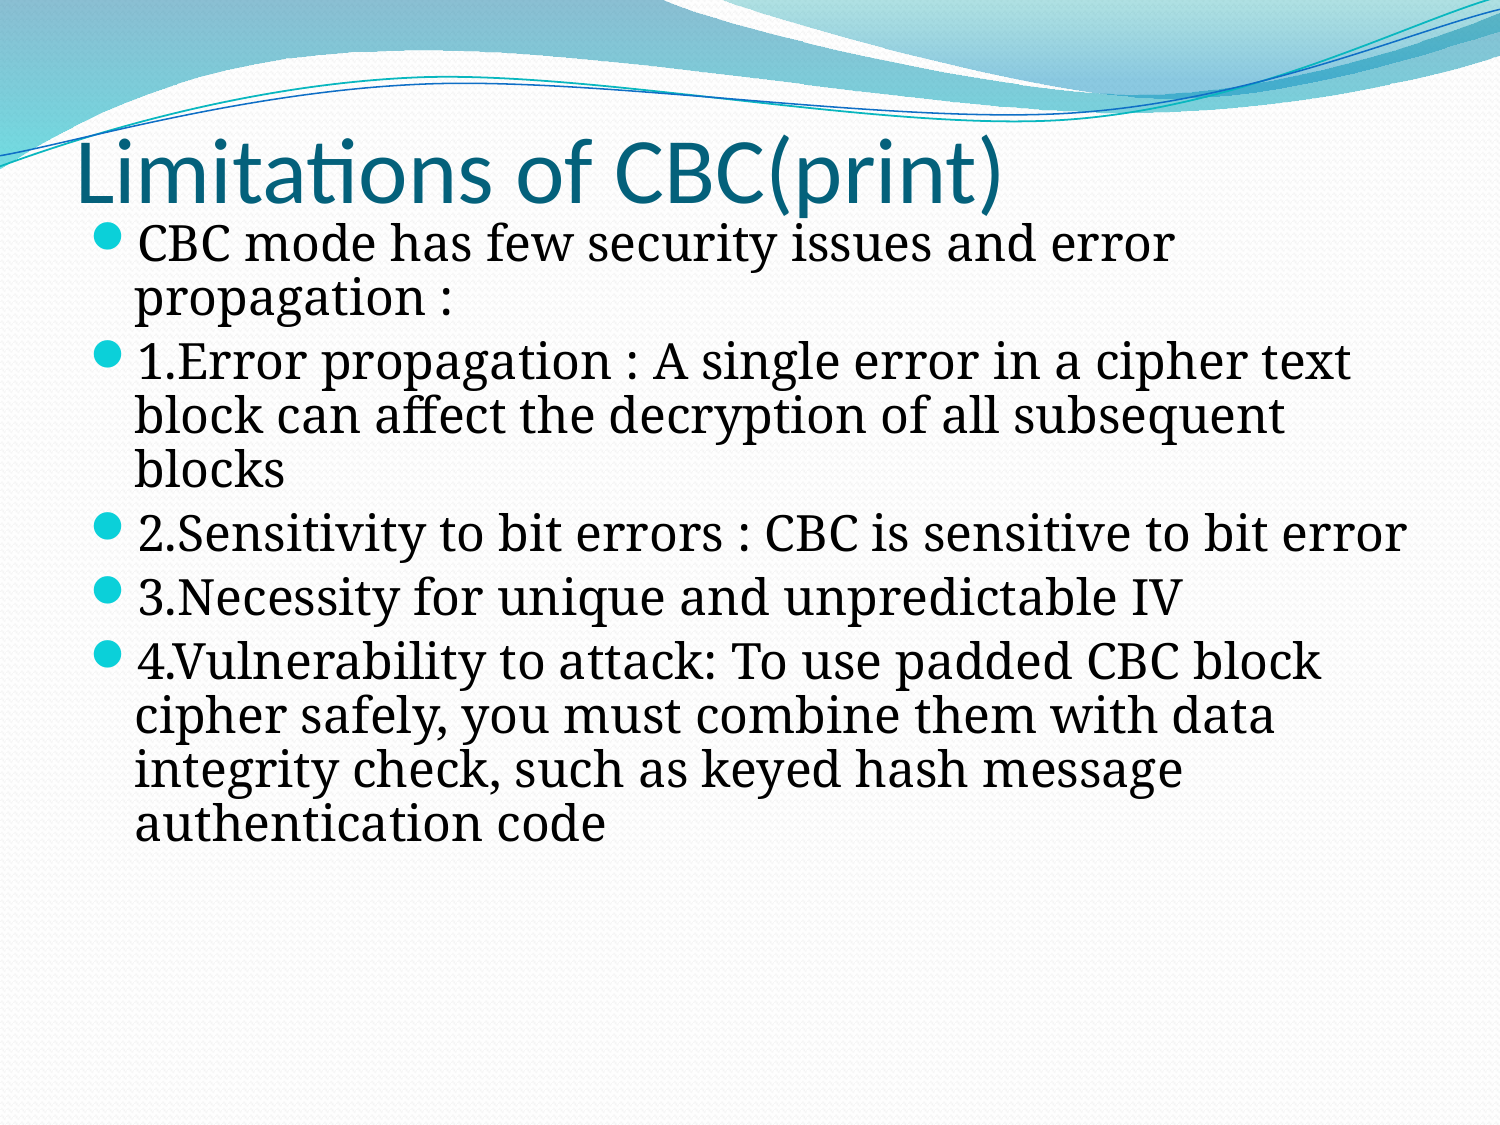

# Limitations of CBC(print)
CBC mode has few security issues and error propagation :
1.Error propagation : A single error in a cipher text block can affect the decryption of all subsequent blocks
2.Sensitivity to bit errors : CBC is sensitive to bit error
3.Necessity for unique and unpredictable IV
4.Vulnerability to attack: To use padded CBC block cipher safely, you must combine them with data integrity check, such as keyed hash message authentication code